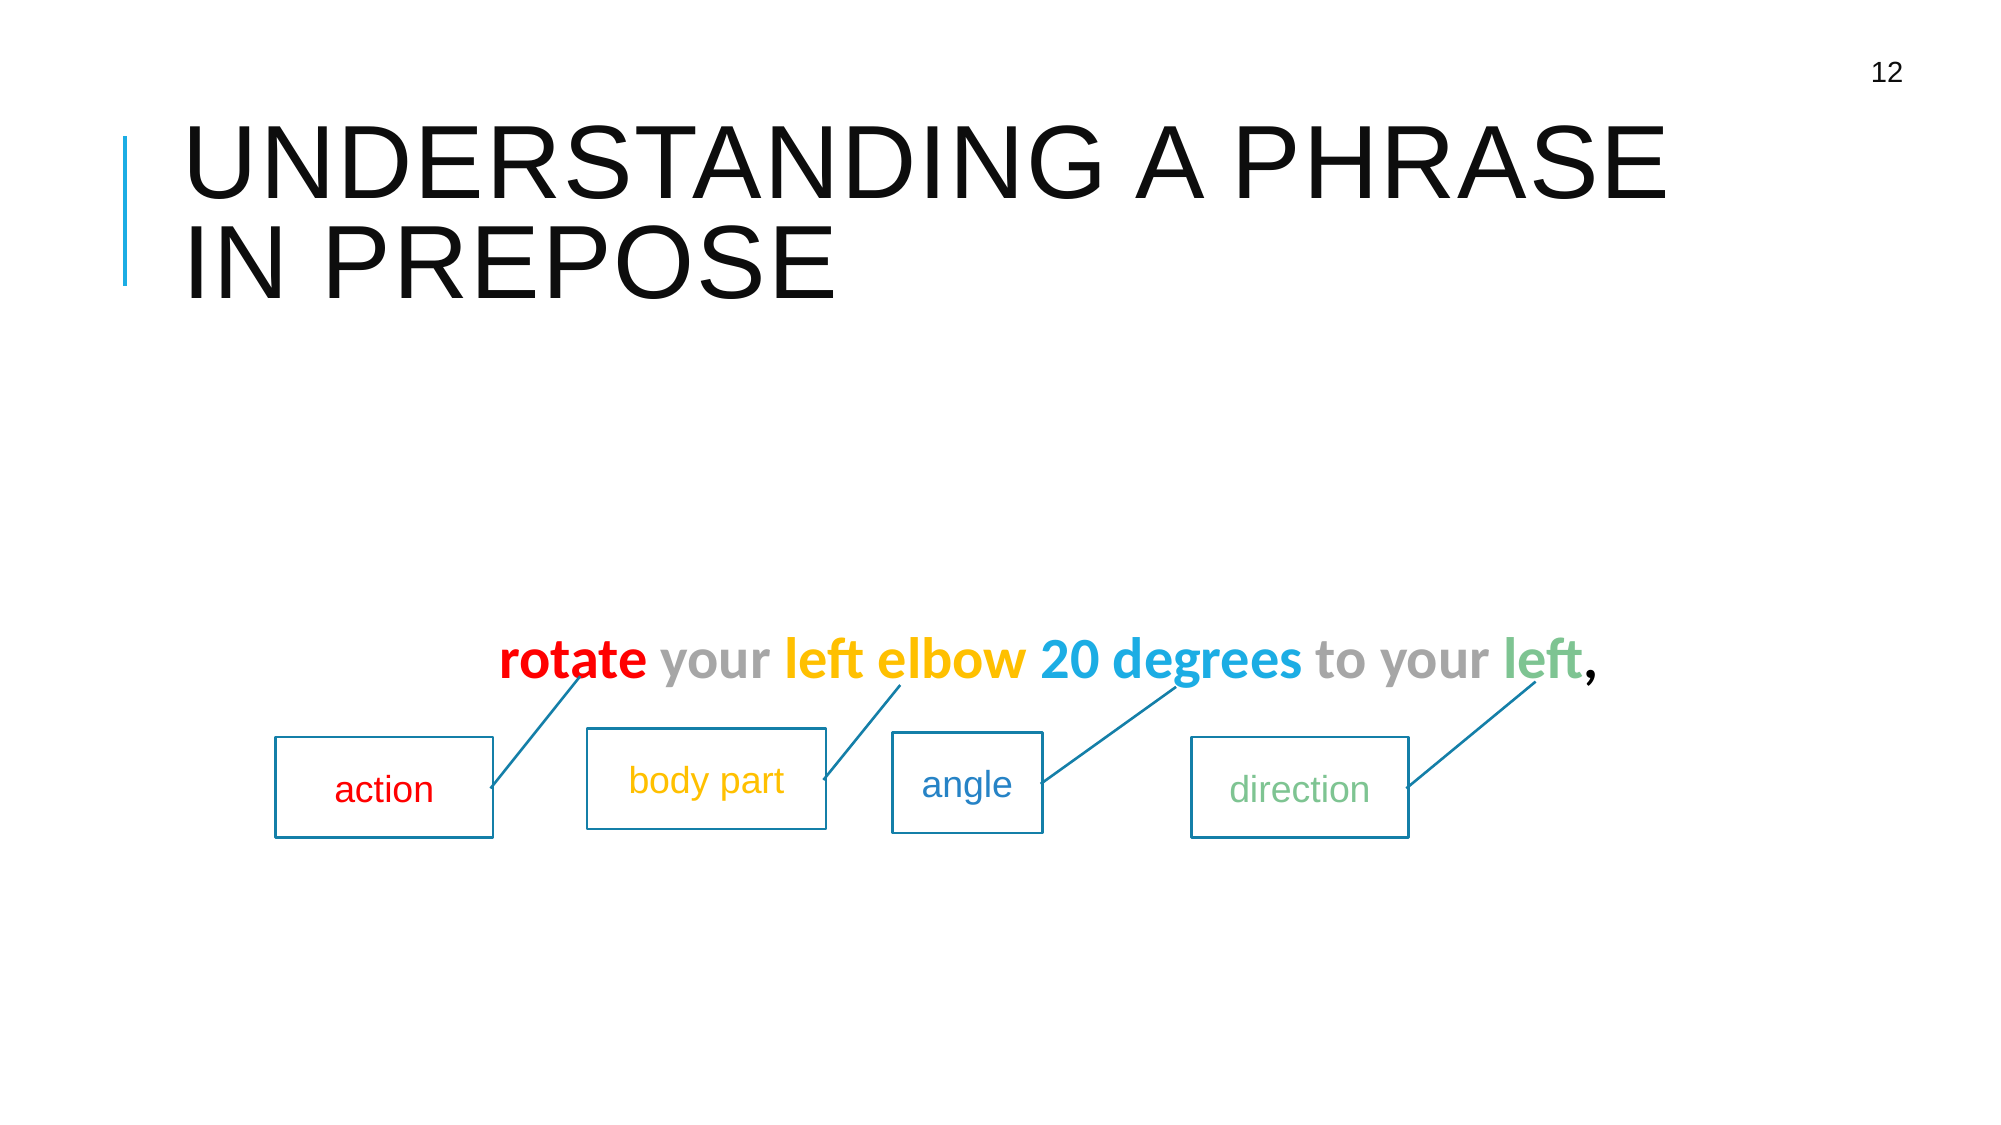

12
# Understanding a Phrase in Prepose
rotate your left elbow 20 degrees to your left,
body part
angle
action
direction